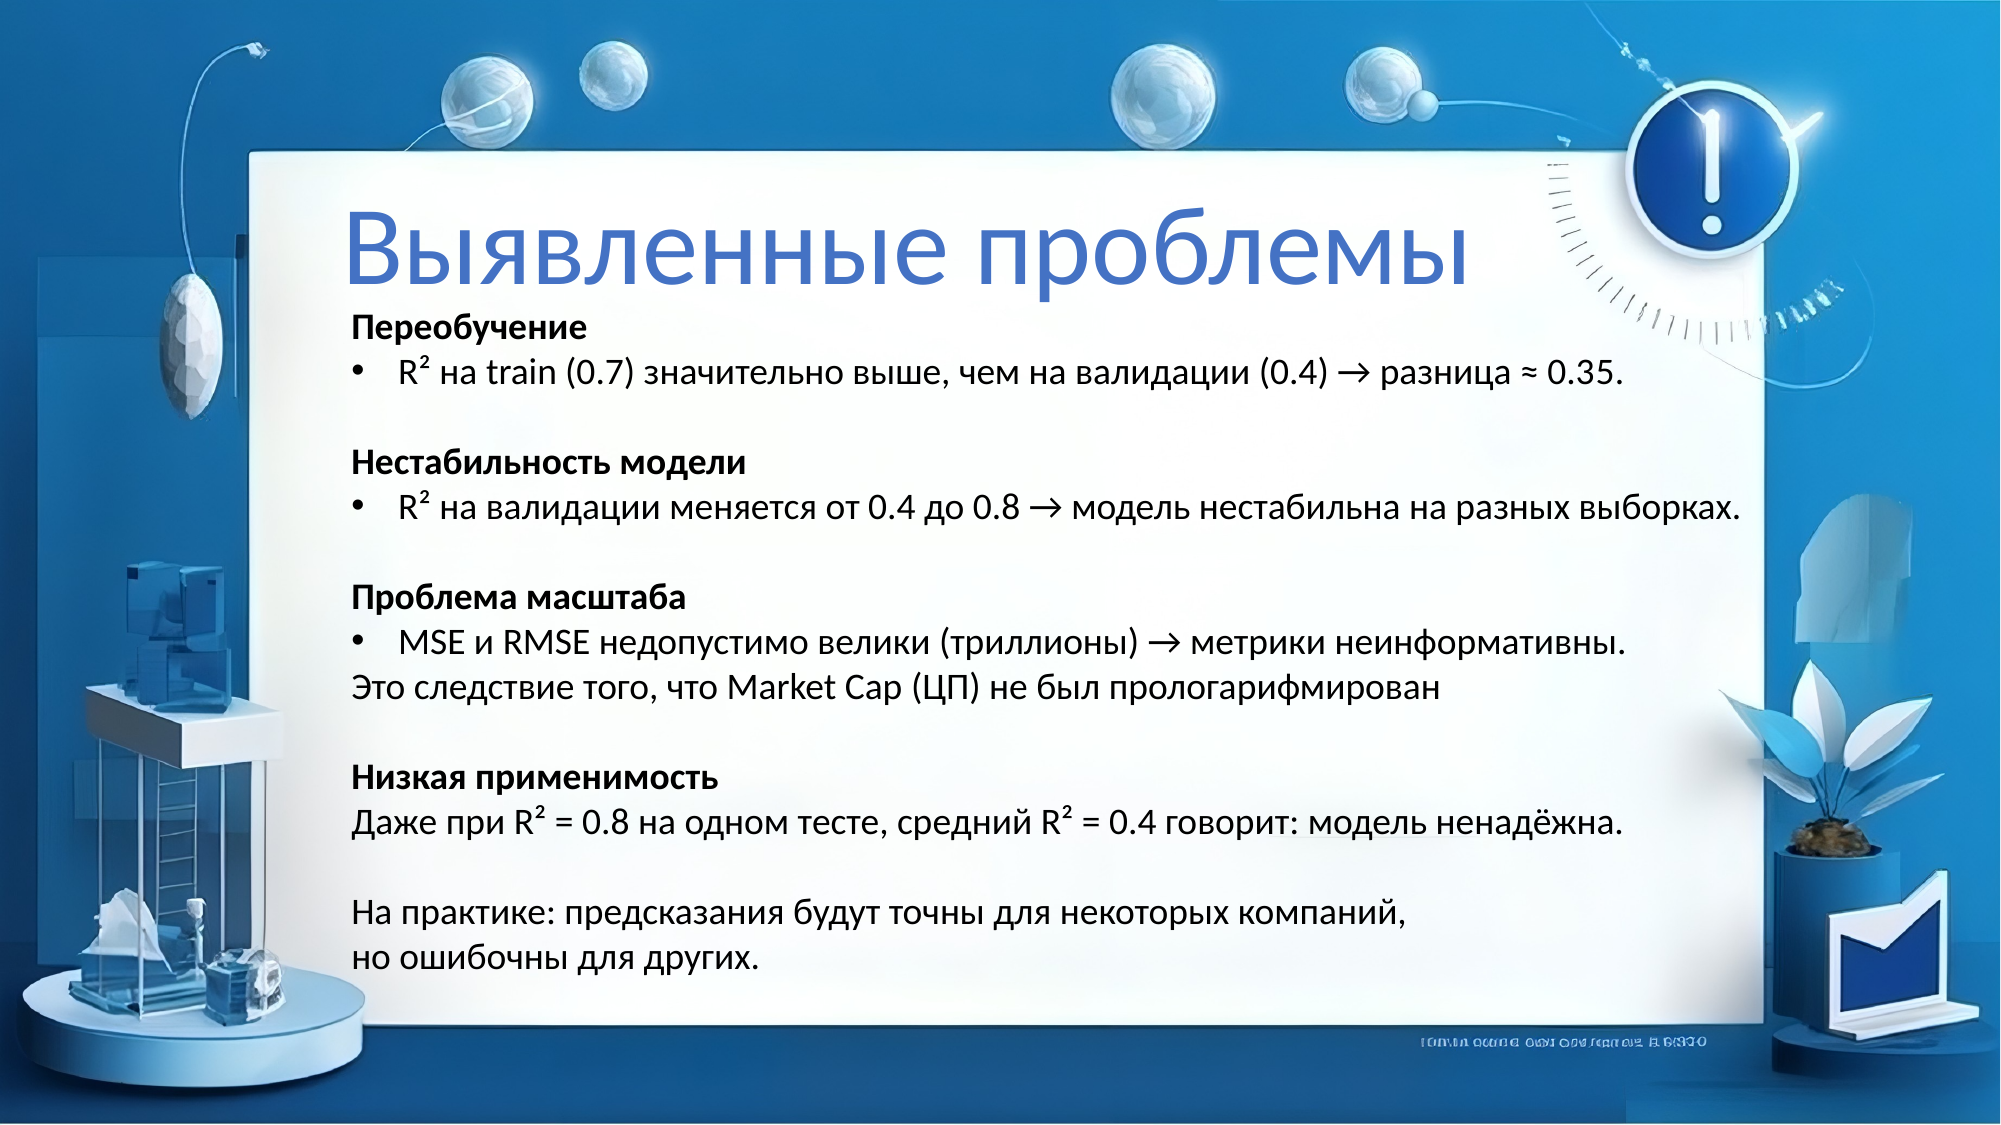

Выявленные проблемы
Переобучение
R² на train (0.7) значительно выше, чем на валидации (0.4) → разница ≈ 0.35.

Нестабильность модели
R² на валидации меняется от 0.4 до 0.8 → модель нестабильна на разных выборках.

Проблема масштаба
MSE и RMSE недопустимо велики (триллионы) → метрики неинформативны.
Это следствие того, что Market Cap (ЦП) не был прологарифмирован

Низкая применимость
Даже при R² = 0.8 на одном тесте, средний R² = 0.4 говорит: модель ненадёжна.

На практике: предсказания будут точны для некоторых компаний,
но ошибочны для других.